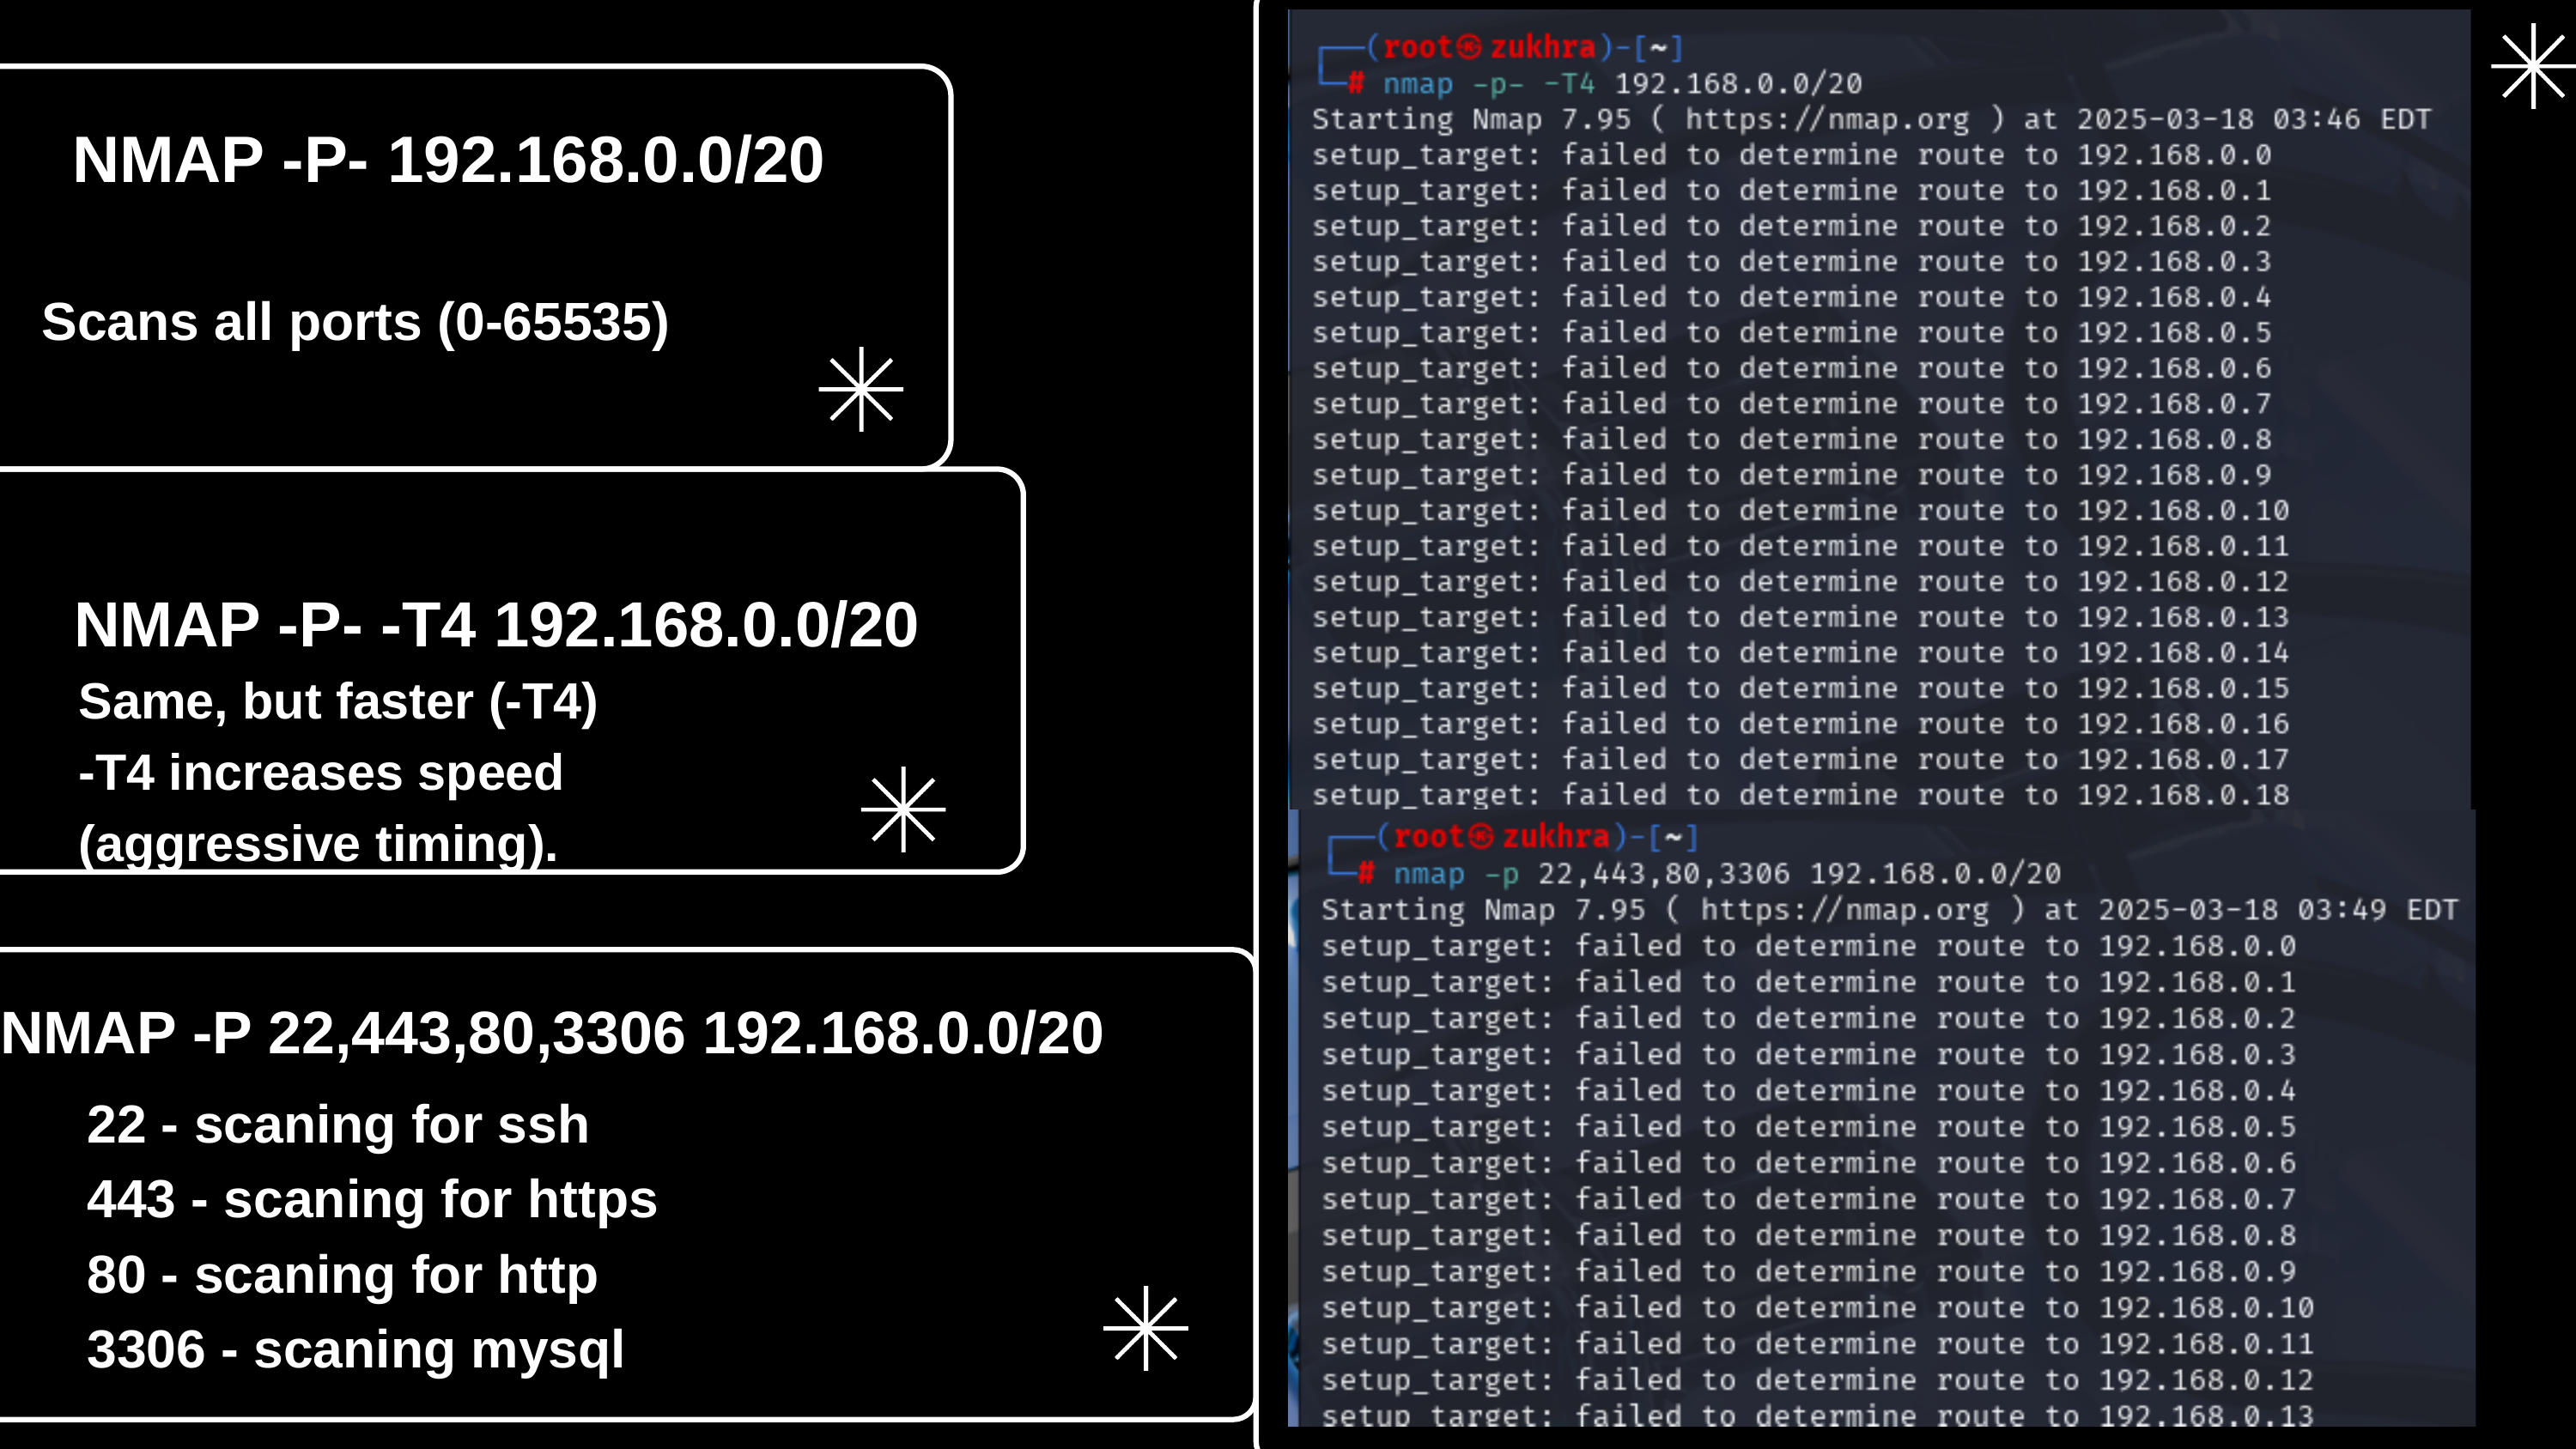

NMAP -P- 192.168.0.0/20
Scans all ports (0-65535)

NMAP -P- -T4 192.168.0.0/20
Same, but faster (-T4)
-T4 increases speed (aggressive timing).

NMAP -P 22,443,80,3306 192.168.0.0/20
22 - scaning for ssh
443 - scaning for https
80 - scaning for http
3306 - scaning mysql